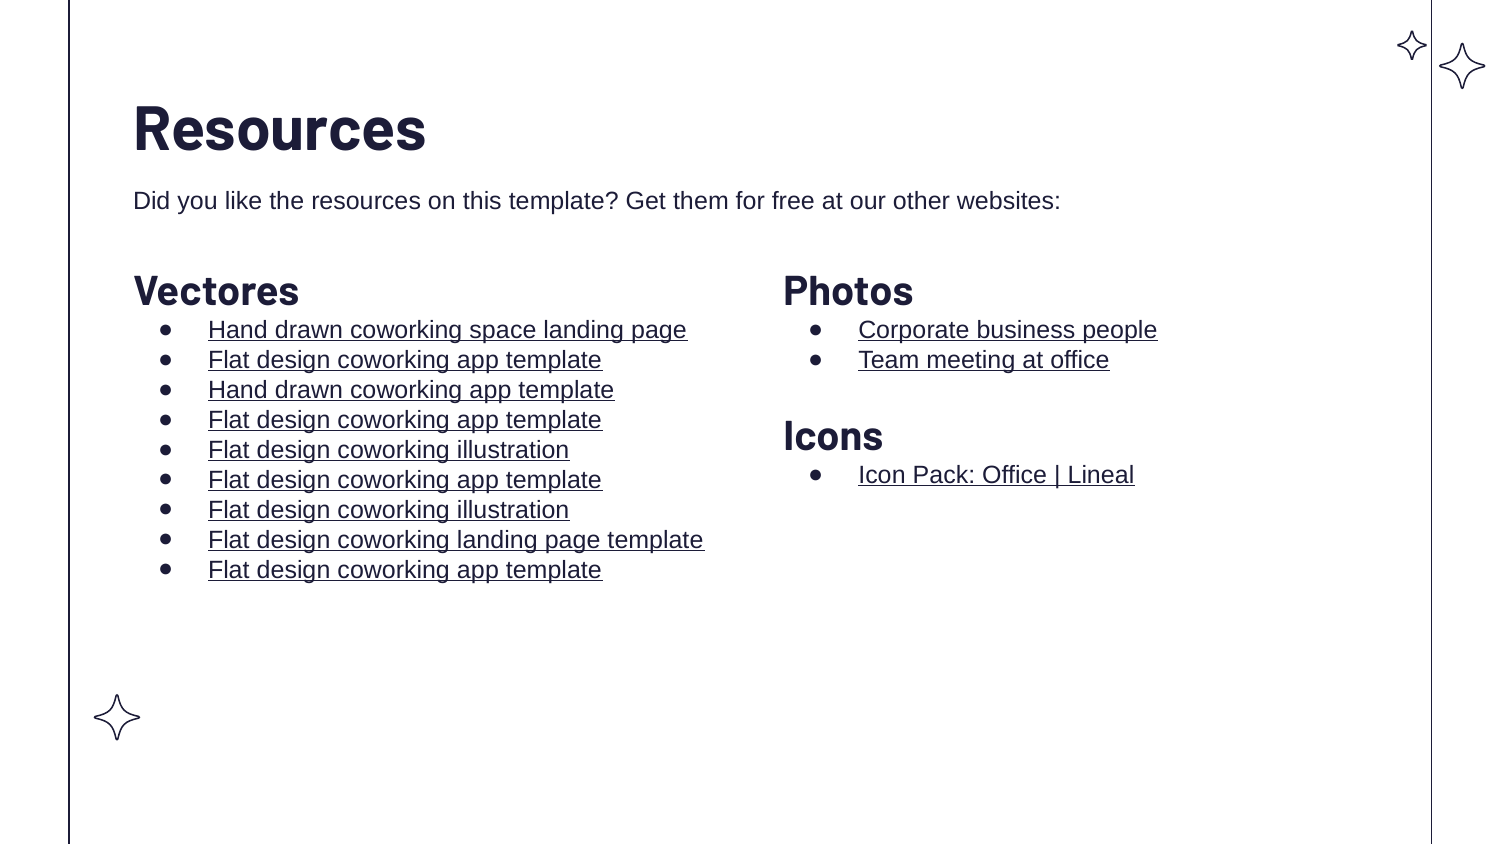

# Resources
Did you like the resources on this template? Get them for free at our other websites:
Vectores
Hand drawn coworking space landing page
Flat design coworking app template
Hand drawn coworking app template
Flat design coworking app template
Flat design coworking illustration
Flat design coworking app template
Flat design coworking illustration
Flat design coworking landing page template
Flat design coworking app template
Photos
Corporate business people
Team meeting at office

Icons
Icon Pack: Office | Lineal